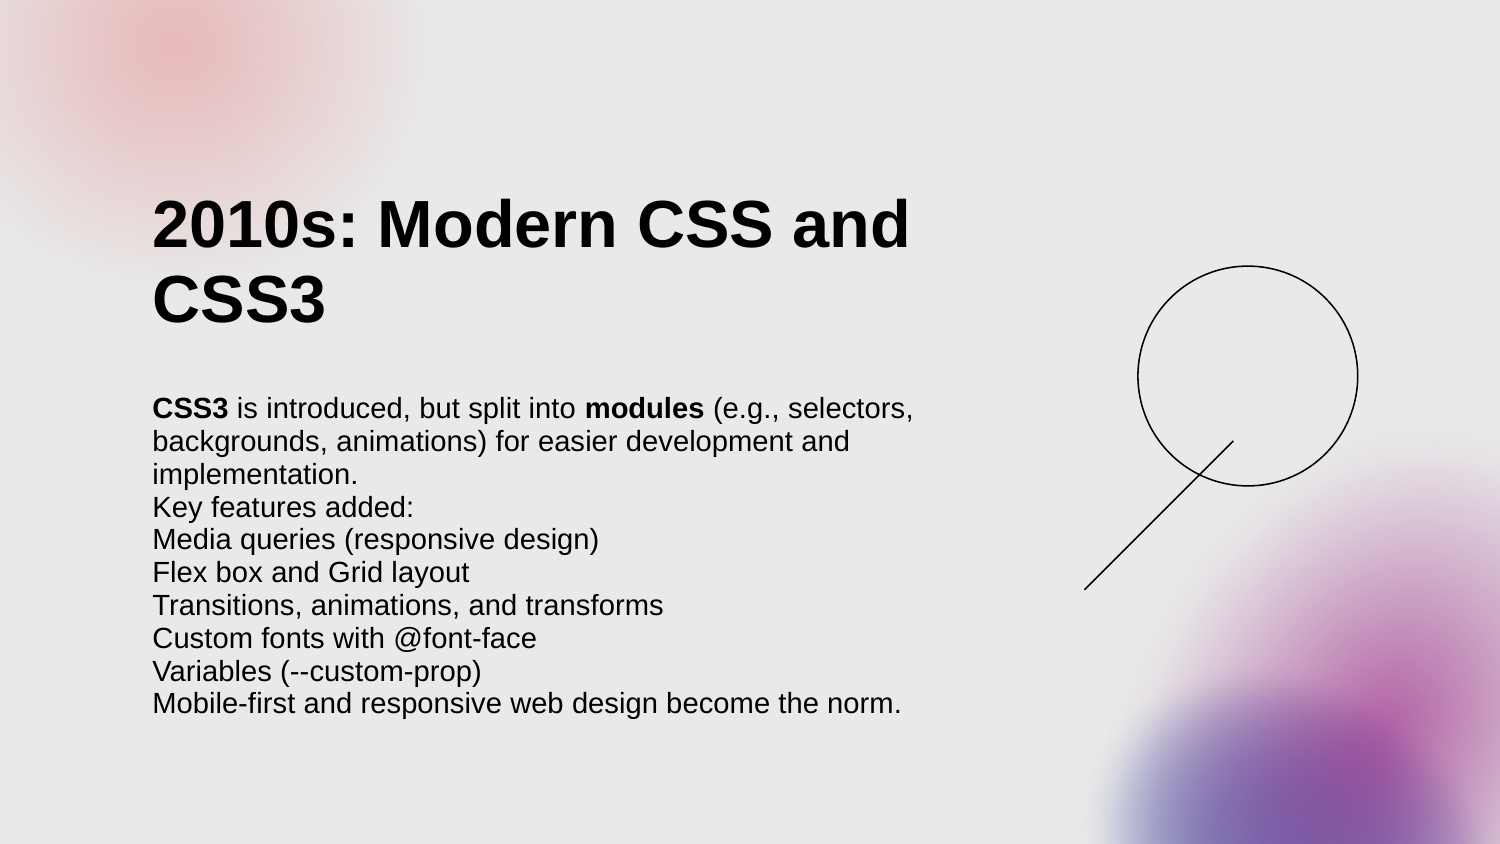

2010s: Modern CSS and CSS3

CSS3 is introduced, but split into modules (e.g., selectors, backgrounds, animations) for easier development and implementation.
Key features added:
Media queries (responsive design)
Flex box and Grid layout
Transitions, animations, and transforms
Custom fonts with @font-face
Variables (--custom-prop)
Mobile-first and responsive web design become the norm.